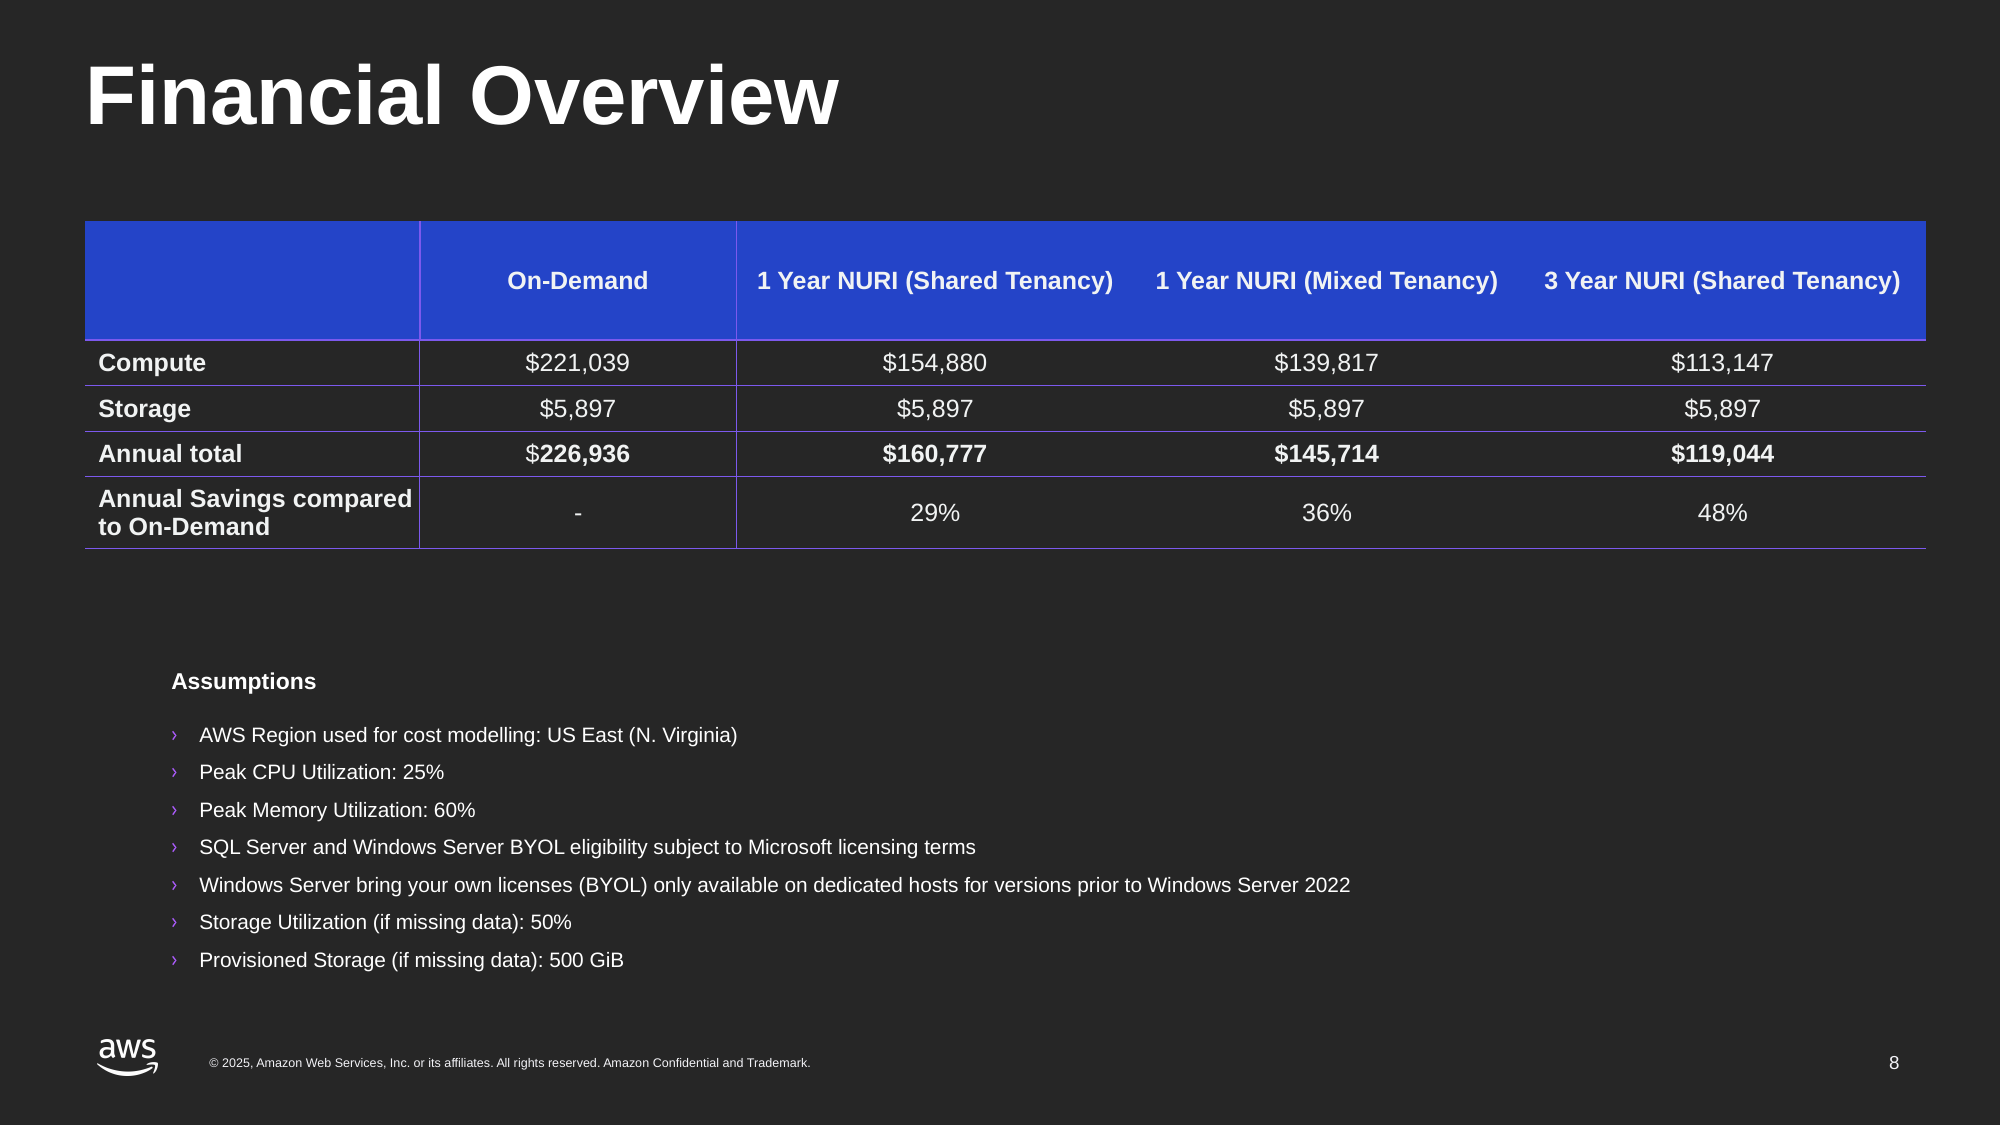

Financial Overview
|  |  |  |  |  |
| --- | --- | --- | --- | --- |
|  | On-Demand | 1 Year NURI (Shared Tenancy) | 1 Year NURI (Mixed Tenancy) | 3 Year NURI (Shared Tenancy) |
|  |  |  |  |  |
| Compute | $221,039 | $154,880 | $139,817 | $113,147 |
| Storage | $5,897 | $5,897 | $5,897 | $5,897 |
| Annual total | $226,936 | $160,777 | $145,714 | $119,044 |
| Annual Savings compared to On-Demand | - | 29% | 36% | 48% |
Assumptions

AWS Region used for cost modelling: US East (N. Virginia)
Peak CPU Utilization: 25%
Peak Memory Utilization: 60%
SQL Server and Windows Server BYOL eligibility subject to Microsoft licensing terms
Windows Server bring your own licenses (BYOL) only available on dedicated hosts for versions prior to Windows Server 2022
Storage Utilization (if missing data): 50%
Provisioned Storage (if missing data): 500 GiB